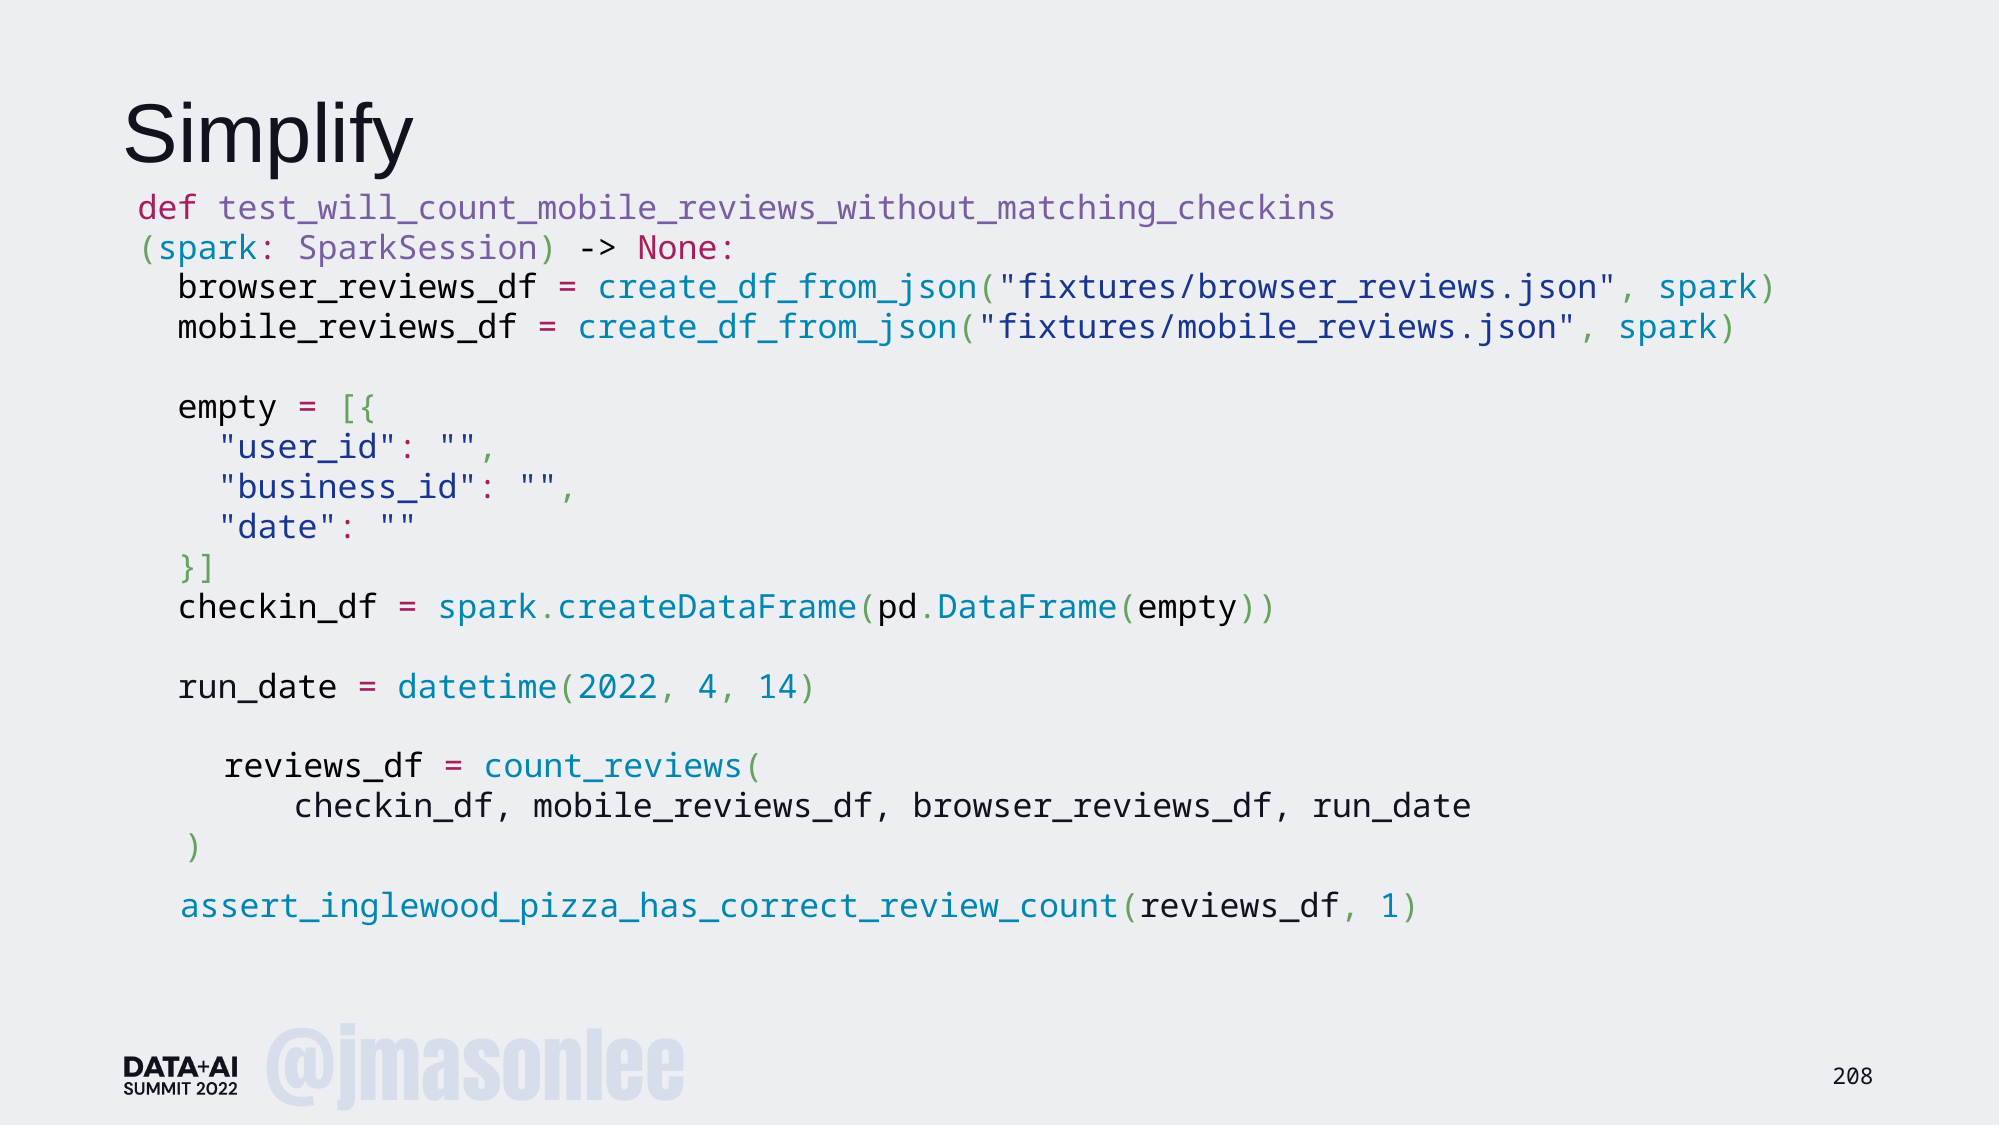

# Simplify
def test_will_count_mobile_reviews_without_matching_checkins
(spark: SparkSession) -> None:
  browser_reviews_df = create_df_from_json("fixtures/browser_reviews.json", spark)
  mobile_reviews_df = create_df_from_json("fixtures/mobile_reviews.json", spark)

  empty = [{
    "user_id": "",
    "business_id": "",
    "date": ""
  }]
  checkin_df = spark.createDataFrame(pd.DataFrame(empty))

  run_date = datetime(2022, 4, 14)

    reviews_df = count_reviews(
	checkin_df, mobile_reviews_df, browser_reviews_df, run_date
  )
assert_inglewood_pizza_has_correct_review_count(reviews_df, 1)
@jmasonlee
208